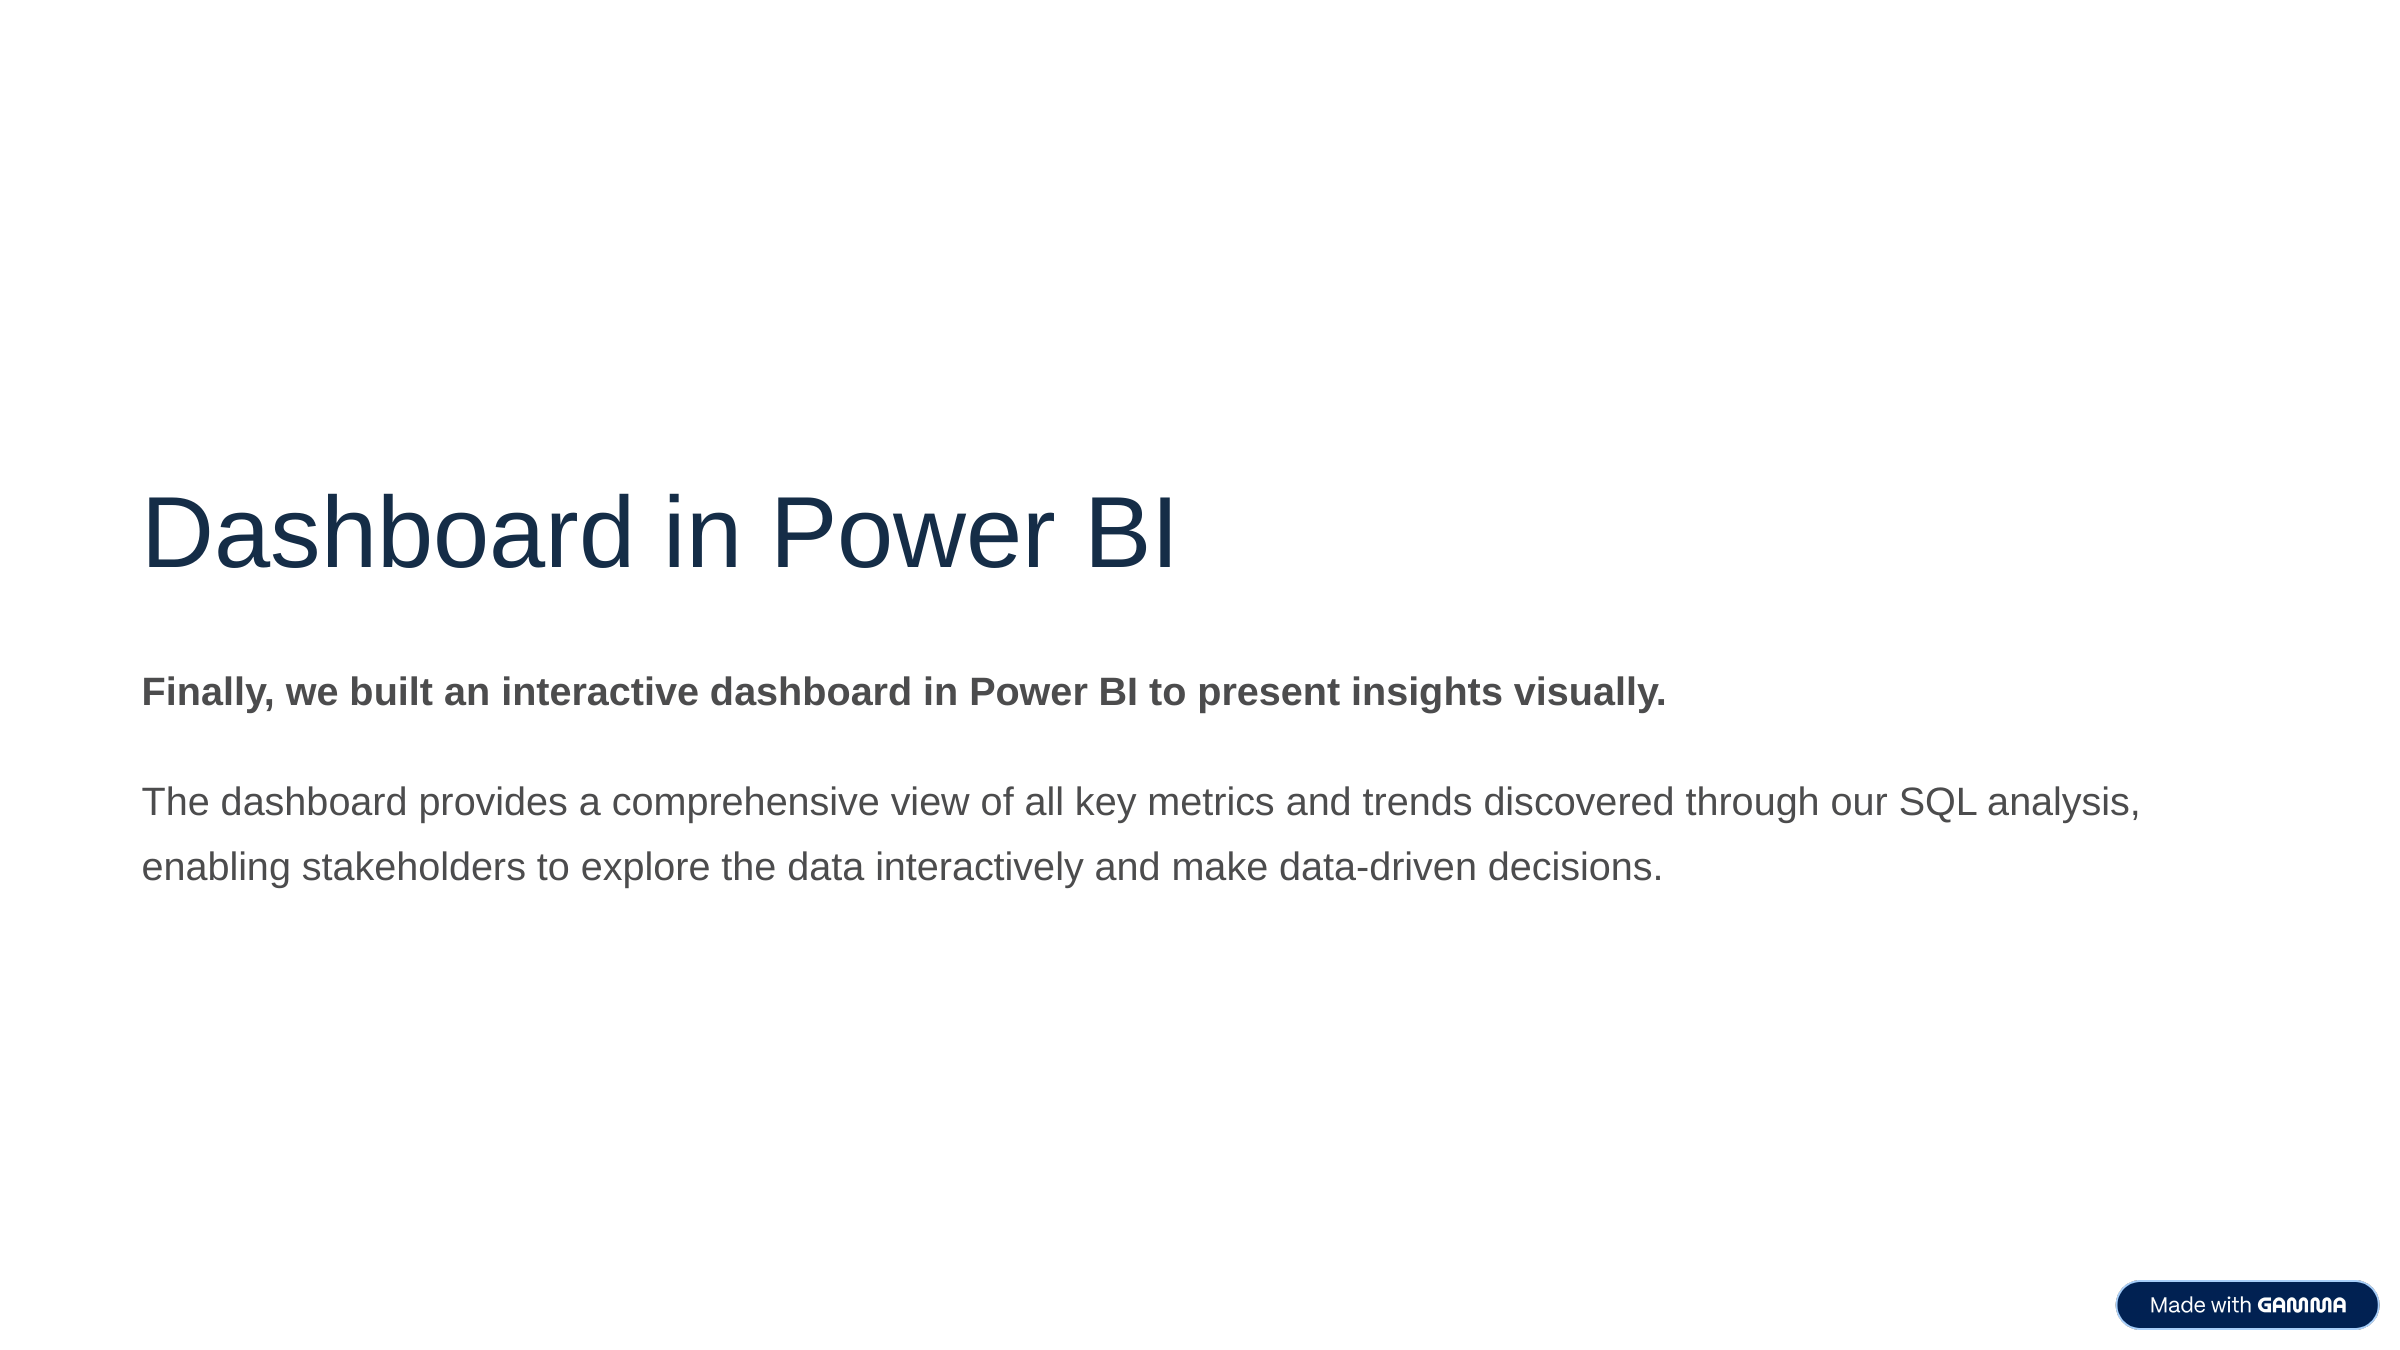

Dashboard in Power BI
Finally, we built an interactive dashboard in Power BI to present insights visually.
The dashboard provides a comprehensive view of all key metrics and trends discovered through our SQL analysis, enabling stakeholders to explore the data interactively and make data-driven decisions.